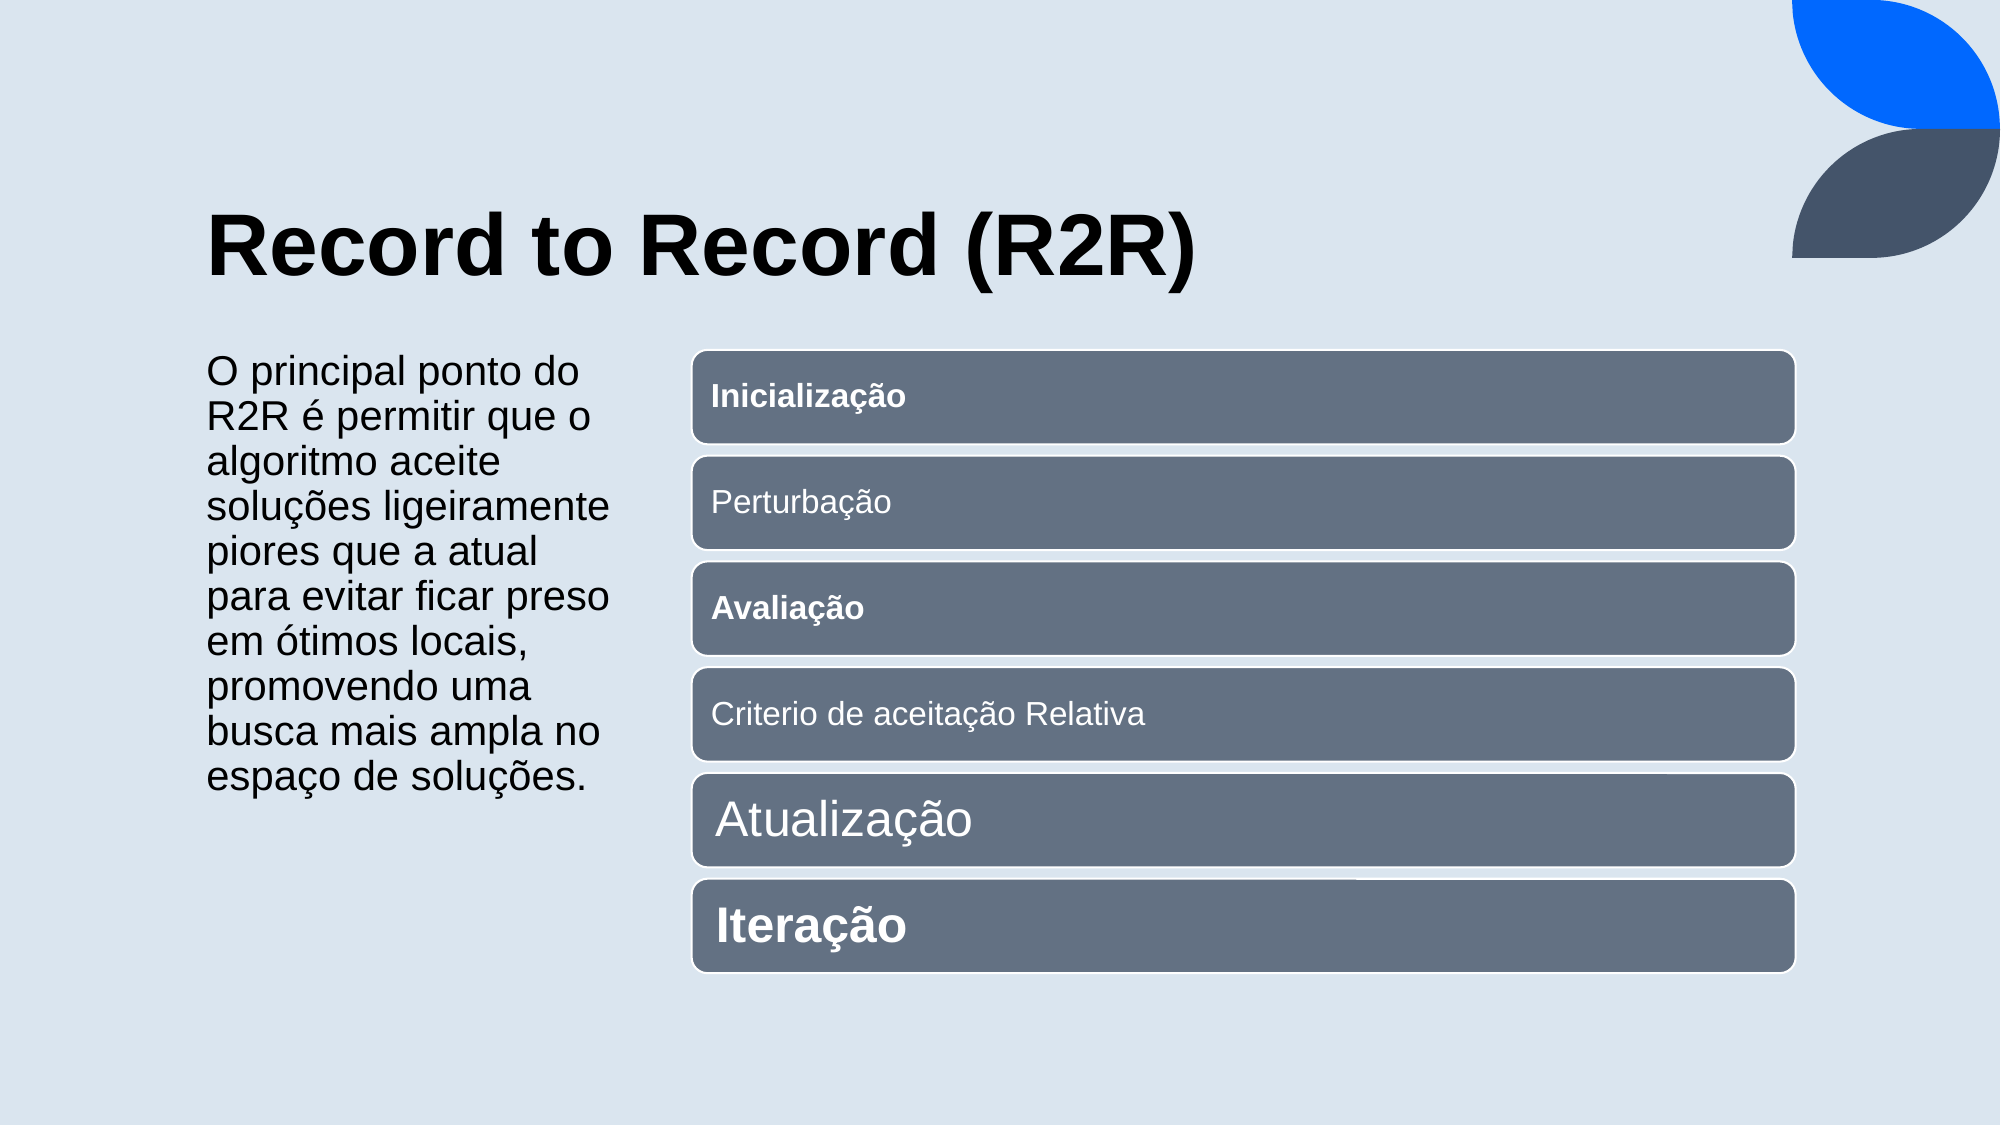

# Record to Record (R2R)
O principal ponto do R2R é permitir que o algoritmo aceite soluções ligeiramente piores que a atual para evitar ficar preso em ótimos locais, promovendo uma busca mais ampla no espaço de soluções.
Inicialização
Perturbação
Avaliação
Criterio de aceitação Relativa
Atualização
Iteração